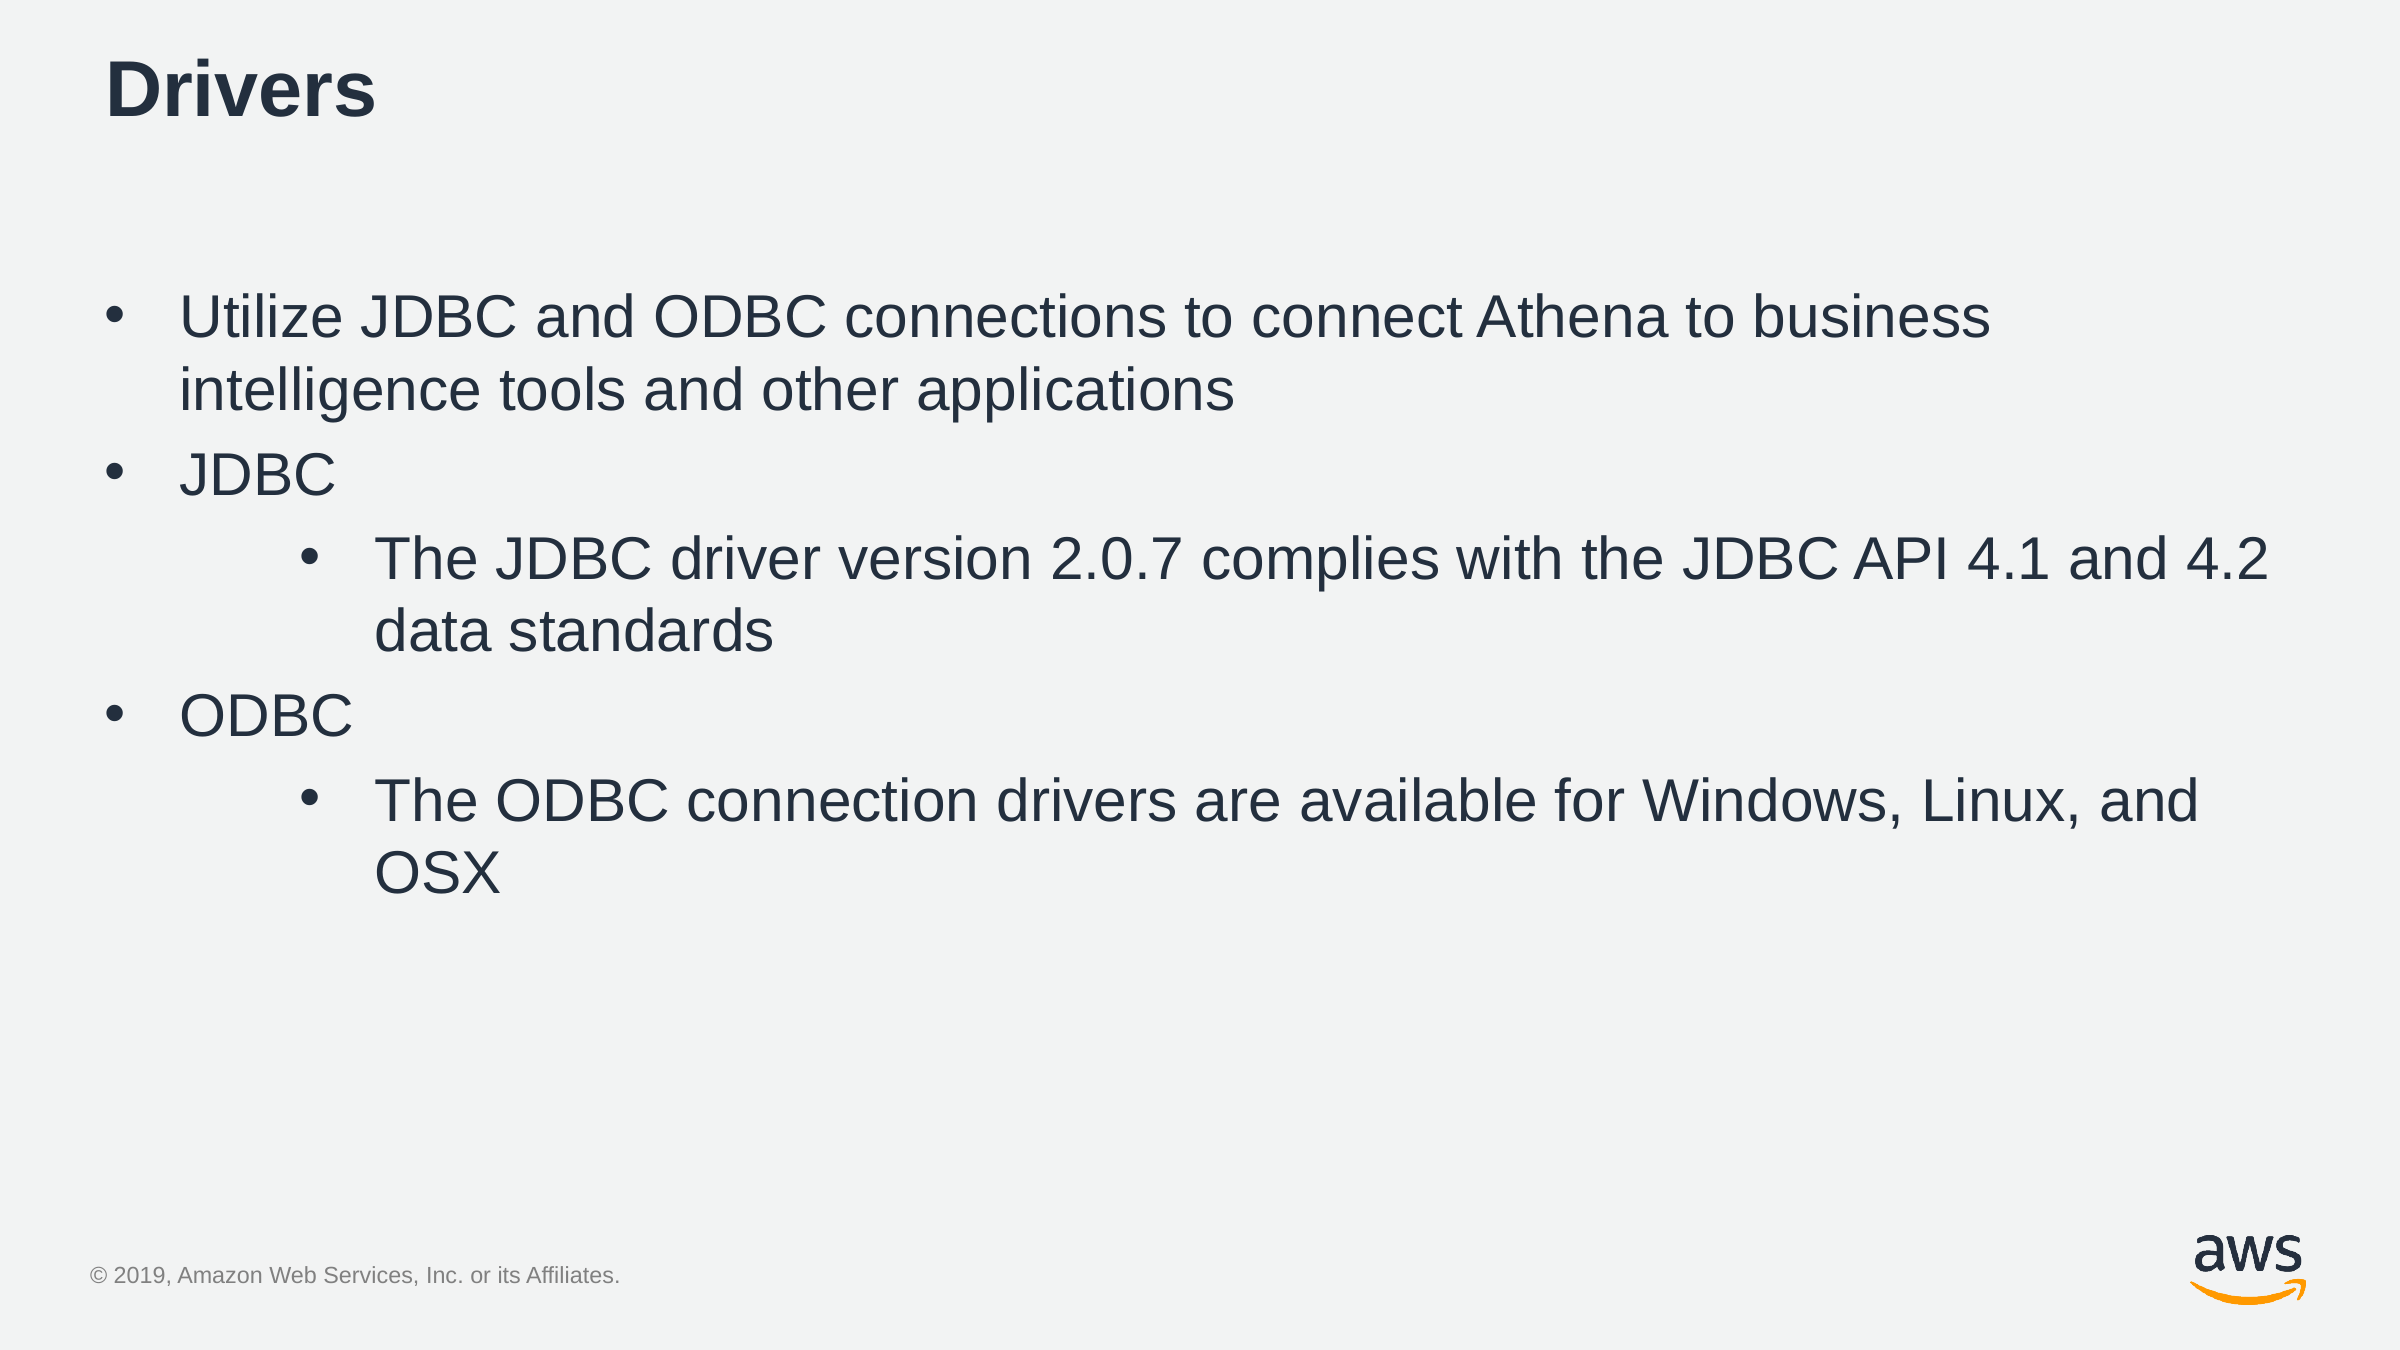

# Drivers
Utilize JDBC and ODBC connections to connect Athena to business intelligence tools and other applications
JDBC
The JDBC driver version 2.0.7 complies with the JDBC API 4.1 and 4.2 data standards
ODBC
The ODBC connection drivers are available for Windows, Linux, and OSX